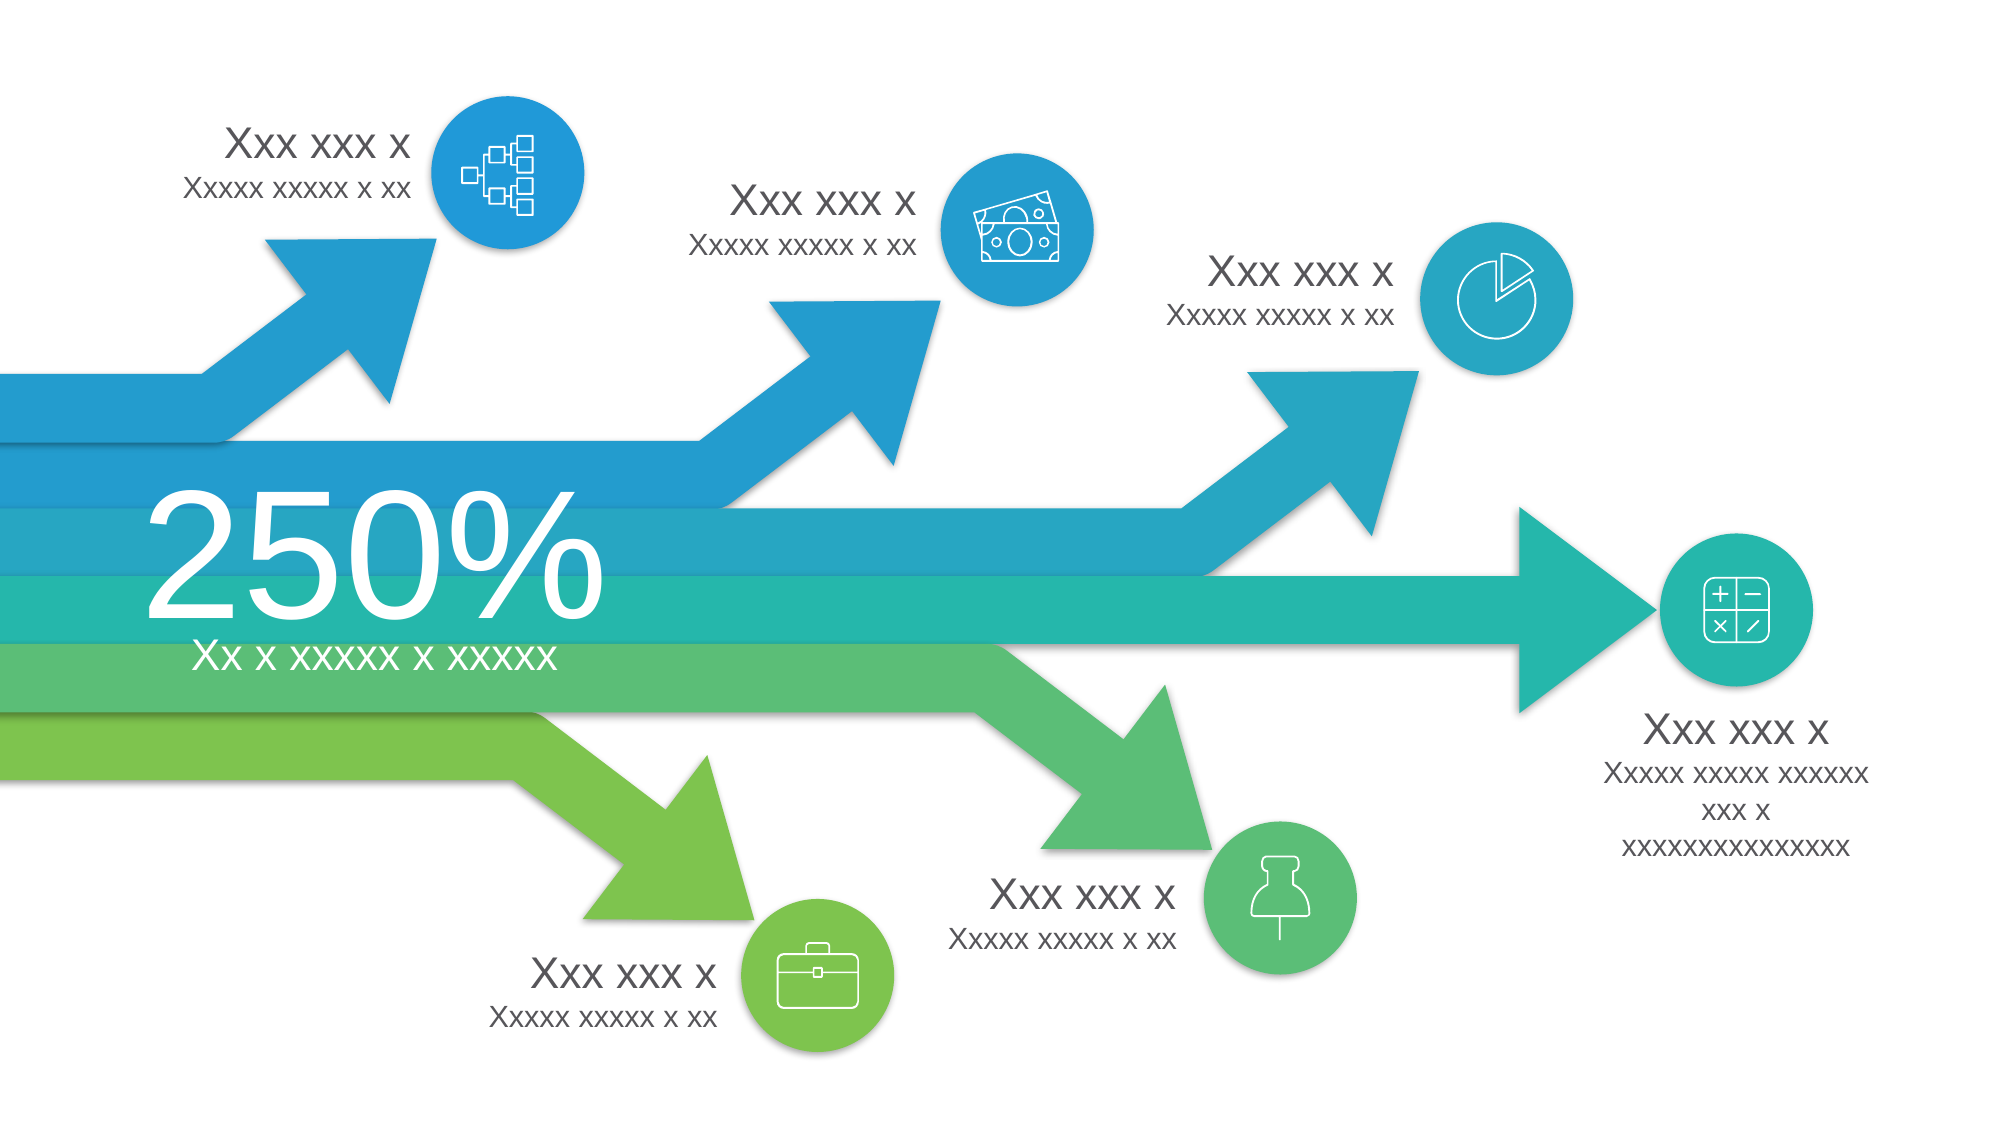

Xxx xxx x
Xxxxx xxxxx x xx

Xxx xxx x
Xxxxx xxxxx x xx

Xxx xxx x
Xxxxx xxxxx x xx

250%
Xx x xxxxx x xxxxx

Xxx xxx x
Xxxxx xxxxx xxxxxx xxx x xxxxxxxxxxxxxxx

Xxx xxx x
Xxxxx xxxxx x xx

Xxx xxx x
Xxxxx xxxxx x xx